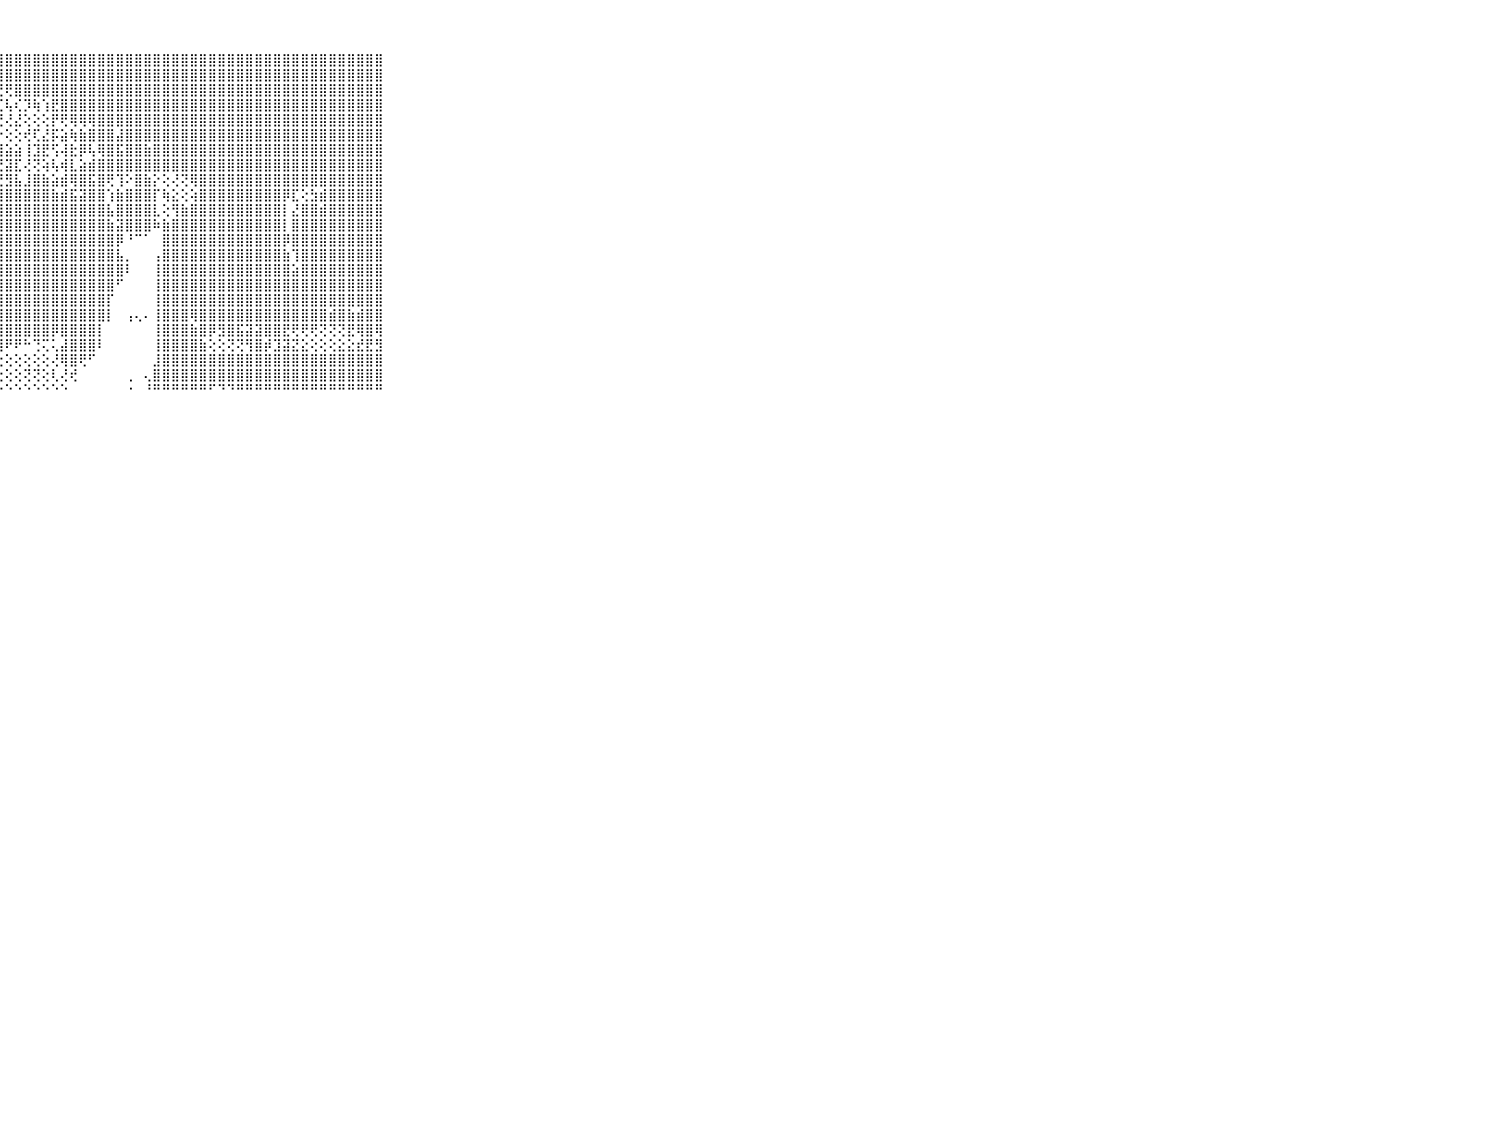

⠀⠀⠀⠀⠀⠀⠀⠀⠀⠀⠀⡵⣽⢽⣿⣿⢿⣿⣿⣿⣯⣿⣿⣿⣿⣿⣿⣽⣿⣿⣿⣿⣿⣿⣿⣿⣿⣿⣿⣿⣿⣿⣿⣿⣿⣿⣿⣿⣿⣿⣿⣿⣿⣿⣿⣿⣿⣿⣿⣿⣿⣿⣿⣿⣿⣿⣿⣿⣿⠀⠀⠀⠀⠀⠀⠀⠀⠀⠀⠀⠀
⠀⠀⠀⠀⠀⠀⠀⠀⠀⠀⠀⣷⣷⣫⣾⣿⣯⣿⣾⣿⣿⣿⢿⣿⣿⣷⣿⣿⣿⣿⣿⣿⣿⣿⣿⣿⣿⣿⣿⣿⣿⣿⣿⣿⣿⣿⣿⣿⣿⣿⣿⣿⣿⣿⣿⣿⣿⣿⣿⣿⣿⣿⣿⣿⣿⣿⣿⣿⣿⠀⠀⠀⠀⠀⠀⠀⠀⠀⠀⠀⠀
⠀⠀⠀⠀⠀⠀⠀⠀⠀⠀⠀⢷⣽⣗⢮⣽⣻⣏⢿⡺⣵⣕⢼⡿⡟⢗⢝⢟⢟⣿⣿⣿⣿⣿⣿⣿⣿⣿⣿⣿⣿⣿⣿⣿⣿⣿⣿⣿⣿⣿⣿⣿⣿⣿⣿⣿⣿⣿⣿⣿⣿⣿⣿⣿⣿⣿⣿⣿⣿⠀⠀⠀⠀⠀⠀⠀⠀⠀⠀⠀⠀
⠀⠀⠀⠀⠀⠀⠀⠀⠀⠀⠀⣼⣽⣵⣵⣫⣝⣹⡽⢝⢟⢏⢾⢷⢽⢷⢝⢏⢧⢎⡹⢷⢱⣟⣿⣿⣿⣿⣿⣿⣿⣿⣿⣿⣿⣿⣿⣿⣿⣿⣿⣿⣿⣿⣿⣿⣿⣿⣿⣿⣿⣿⣿⣿⣿⣿⣿⣿⣿⠀⠀⠀⠀⠀⠀⠀⠀⠀⠀⠀⠀
⠀⠀⠀⠀⠀⠀⠀⠀⠀⠀⠀⣿⣿⣯⣾⣟⣿⣽⢿⢏⣗⡗⢣⢵⢜⢱⣕⣜⢜⣜⢕⢕⢕⡟⢟⢿⢿⢿⣿⣿⣿⣿⣿⣿⣿⣿⣿⣿⣿⣿⣿⣿⣿⣿⣿⣿⣿⣿⣿⣿⣿⣿⣿⣿⣿⣿⣿⣿⣿⠀⠀⠀⠀⠀⠀⠀⠀⠀⠀⠀⠀
⠀⠀⠀⠀⠀⠀⠀⠀⠀⠀⠀⣿⣿⣿⣻⡏⣻⢻⣷⣷⣼⡕⢱⢳⣷⢼⢽⡕⢕⢕⢞⢏⣜⡯⣵⢷⣷⣿⣿⣿⣼⣿⣿⣿⣿⣿⣿⣿⣿⣿⣿⣿⣿⣿⣿⣿⣿⣿⣿⣿⣿⣿⣿⣿⣿⣿⣿⣿⣿⠀⠀⠀⠀⠀⠀⠀⠀⠀⠀⠀⠀
⠀⠀⠀⠀⠀⠀⠀⠀⠀⠀⠀⣿⣿⡽⢿⣕⣳⡿⢿⢿⣷⣷⣾⡿⣵⣇⣜⣸⣵⣵⢸⣹⣟⢫⢼⣗⡿⢧⢿⣿⣯⣿⣿⣷⣿⣿⣿⣿⣿⣿⣿⣿⣿⣿⣿⣿⣿⣿⣿⣿⣿⣿⣿⣿⣿⣿⣿⣿⣿⠀⠀⠀⠀⠀⠀⠀⠀⠀⠀⠀⠀
⠀⠀⠀⠀⠀⠀⠀⠀⠀⠀⠀⣿⣿⢿⢟⢏⢕⢵⢕⣕⡕⢝⢜⢿⣽⣿⡟⣝⣽⣏⢜⢝⢵⢧⢾⣇⣵⣾⣿⣿⣿⣿⣿⣿⣿⣿⣿⣿⣿⣿⣿⣿⣿⣿⣿⣿⣿⣿⣿⣿⣿⣿⣿⣿⣿⣿⣿⣿⣿⠀⠀⠀⠀⠀⠀⠀⠀⠀⠀⠀⠀
⠀⠀⠀⠀⠀⠀⠀⠀⠀⠀⠀⢟⢟⢟⢗⢗⢖⢖⢖⢇⢜⢝⢧⣕⢜⢫⣿⣟⣻⣧⣸⣿⣷⣵⣾⢿⣿⣯⣿⢟⢹⠕⣿⣷⡕⢕⢜⢝⢿⣿⣿⣿⣿⣿⣿⣿⣿⣿⣿⣿⣿⣿⣿⣿⣿⣿⣿⣿⣿⠀⠀⠀⠀⠀⠀⠀⠀⠀⠀⠀⠀
⠀⠀⠀⠀⠀⠀⠀⠀⠀⠀⠀⢕⢕⢕⢕⢕⢕⢕⢕⢕⢕⢕⢕⢝⣷⡕⢻⣿⣿⣿⣿⣿⣿⣷⣾⣯⣽⣿⣿⢱⣷⣿⣿⣿⡏⢷⣕⢕⢵⣿⣿⣿⣿⣿⣿⣿⣿⣿⡿⣏⢕⣳⣾⣿⣿⣿⣿⣿⣿⠀⠀⠀⠀⠀⠀⠀⠀⠀⠀⠀⠀
⠀⠀⠀⠀⠀⠀⠀⠀⠀⠀⠀⣿⣿⣿⣿⣷⣷⣷⣵⣵⣵⣵⣵⣵⣸⣿⢕⣿⣿⣿⣿⣿⣿⣿⣿⣿⣿⣿⣿⣧⣿⣿⣿⣿⣇⢕⢻⣷⣿⣿⣿⣿⣿⣿⣿⣿⣿⣿⡇⣜⣿⣿⣾⣿⣿⣿⣿⣿⣿⠀⠀⠀⠀⠀⠀⠀⠀⠀⠀⠀⠀
⠀⠀⠀⠀⠀⠀⠀⠀⠀⠀⠀⣿⣿⣿⣿⣿⣿⣿⣿⣿⣿⣿⣿⣿⣿⣿⡕⣿⣿⣿⣿⣿⣿⣿⣿⣿⣿⣿⣿⣷⣽⣿⣿⣿⠷⣷⣿⣿⣿⣿⣿⣿⣿⣿⣿⣿⣿⣿⡇⣿⣿⣿⣿⣿⣿⣿⣿⣿⣿⠀⠀⠀⠀⠀⠀⠀⠀⠀⠀⠀⠀
⠀⠀⠀⠀⠀⠀⠀⠀⠀⠀⠀⣿⣿⣿⣿⣿⣿⣿⣿⣿⣿⣿⣿⣿⣿⣿⡇⣿⣿⣿⣿⣿⣿⣿⣿⣿⣿⣿⣿⣿⡿⠘⠉⠁⠀⣿⣿⣿⣿⣿⣿⣿⣿⣿⣿⣿⣿⣿⡿⣿⣿⣿⣿⣿⣿⣿⣿⣿⣿⠀⠀⠀⠀⠀⠀⠀⠀⠀⠀⠀⠀
⠀⠀⠀⠀⠀⠀⠀⠀⠀⠀⠀⣿⣿⣿⣿⣿⣿⣿⣿⣿⣿⣿⣿⣿⣿⣿⡗⣿⣿⣿⣿⣿⣿⣿⣿⣿⣿⣿⣿⣿⣧⡀⠀⠀⢠⣿⣿⣿⣿⣿⣿⣿⣿⣿⣿⣿⣿⣿⣷⢹⣿⣿⣿⣿⣿⣿⣿⣿⣿⠀⠀⠀⠀⠀⠀⠀⠀⠀⠀⠀⠀
⠀⠀⠀⠀⠀⠀⠀⠀⠀⠀⠀⣿⣿⣿⣿⣿⣿⣿⣿⣿⣿⣿⣿⣿⣿⣷⢸⣿⣿⣿⣿⣿⣿⣿⣿⣿⣿⣿⣿⣿⣿⠇⠀⠀⢸⣿⣿⣿⣿⣿⣿⣿⣿⣿⣿⣿⣿⣿⣿⣵⣿⣿⣿⣿⣿⣿⣿⣿⣿⠀⠀⠀⠀⠀⠀⠀⠀⠀⠀⠀⠀
⠀⠀⠀⠀⠀⠀⠀⠀⠀⠀⠀⣿⣿⣿⣿⣿⣿⣿⣿⣿⣿⣿⣿⣿⣿⣷⢸⣿⣿⣿⣿⣿⣿⣿⣿⣿⣿⣿⣿⣿⠋⠀⠀⠀⢸⣿⣿⣿⣿⣿⣿⣿⣿⣿⣿⣿⣿⣿⣿⣿⣿⣿⣿⣿⣿⣿⣿⣿⣿⠀⠀⠀⠀⠀⠀⠀⠀⠀⠀⠀⠀
⠀⠀⠀⠀⠀⠀⠀⠀⠀⠀⠀⣿⣿⣿⣿⣿⣿⣿⣿⣿⣿⣿⣿⣿⣿⣿⢸⣿⣿⣿⣿⣿⣿⣿⣿⣿⣿⣿⣿⡏⠀⠀⠀⠀⢸⣿⣿⣿⣿⣿⣿⣿⣿⣿⣿⣿⣿⣿⣿⣿⣿⣿⣿⣿⣿⣿⣿⣿⣿⠀⠀⠀⠀⠀⠀⠀⠀⠀⠀⠀⠀
⠀⠀⠀⠀⠀⠀⠀⠀⠀⠀⠀⣿⣿⣿⣿⣿⣿⣿⣿⣿⣿⣿⣿⣿⣿⣿⢸⣿⣿⣿⣿⣿⣿⣿⣿⣿⣿⣿⣿⡇⠀⢠⢄⠄⢸⣿⣿⣿⢿⣿⣿⣿⣿⣿⣿⣿⣿⣿⣿⣿⣿⣿⣿⣾⣿⣷⣾⣿⣿⠀⠀⠀⠀⠀⠀⠀⠀⠀⠀⠀⠀
⠀⠀⠀⠀⠀⠀⠀⠀⠀⠀⠀⣿⣿⣿⣿⣿⣿⣿⣿⣿⣿⣿⣿⣿⣿⢟⢕⣿⣿⣿⣿⣿⣿⡿⣿⣿⣿⣿⡇⠀⠀⠀⠀⠀⢸⣿⣿⣿⣷⣿⡿⣻⣿⣯⣽⣽⣿⣿⣟⢟⢟⢟⢝⢝⢝⣟⢿⣿⢿⠀⠀⠀⠀⠀⠀⠀⠀⠀⠀⠀⠀
⠀⠀⠀⠀⠀⠀⠀⠀⠀⠀⠀⣿⣿⣷⣷⣷⣷⣾⣿⣿⣿⣯⣼⣵⣵⣵⡷⢿⠟⠟⠓⢙⢍⢅⣼⣿⣿⣿⠇⠀⠀⠀⠀⠀⢸⣿⣿⣿⣿⣷⢕⢕⢝⢝⢻⣿⡾⣹⣽⣝⣕⢕⢕⢕⣕⣕⣞⣟⣻⠀⠀⠀⠀⠀⠀⠀⠀⠀⠀⠀⠀
⠀⠀⠀⠀⠀⠀⠀⠀⠀⠀⠀⣿⣿⣿⡿⢿⢿⢿⢟⢛⢟⢝⢝⢝⡕⢔⢕⢕⢕⢕⢕⢕⢕⢜⢿⣿⢟⠋⠀⠀⠀⠀⠀⠀⣸⣿⣿⣿⣿⣿⣿⣿⣿⣿⣿⣿⣿⣿⣿⣿⣿⣿⣿⣿⣿⣿⣿⣿⣿⠀⠀⠀⠀⠀⠀⠀⠀⠀⠀⠀⠀
⠀⠀⠀⠀⠀⠀⠀⠀⠀⠀⠀⢅⢅⢄⢕⢕⢕⢕⢕⢕⢹⢎⢕⢕⢕⢇⢕⢕⢕⢕⢝⢝⢕⢇⢜⢞⠀⠀⠀⠀⠀⢀⠀⢄⣿⣿⣿⣿⣿⣿⣿⣿⣿⣿⣿⣿⣿⣿⣿⣿⣿⣿⣿⣿⣿⣿⣿⣿⣿⠀⠀⠀⠀⠀⠀⠀⠀⠀⠀⠀⠀
⠀⠀⠀⠀⠀⠀⠀⠀⠀⠀⠀⠑⠑⠑⠑⠑⠑⠑⠑⠑⠑⠑⠑⠑⠑⠑⠑⠑⠑⠑⠑⠑⠑⠑⠑⠀⠀⠀⠀⠀⠀⠐⠀⠘⠛⠛⠛⠛⠛⠛⠋⠙⠙⠛⠛⠛⠛⠛⠛⠛⠛⠛⠛⠛⠛⠛⠛⠛⠛⠀⠀⠀⠀⠀⠀⠀⠀⠀⠀⠀⠀